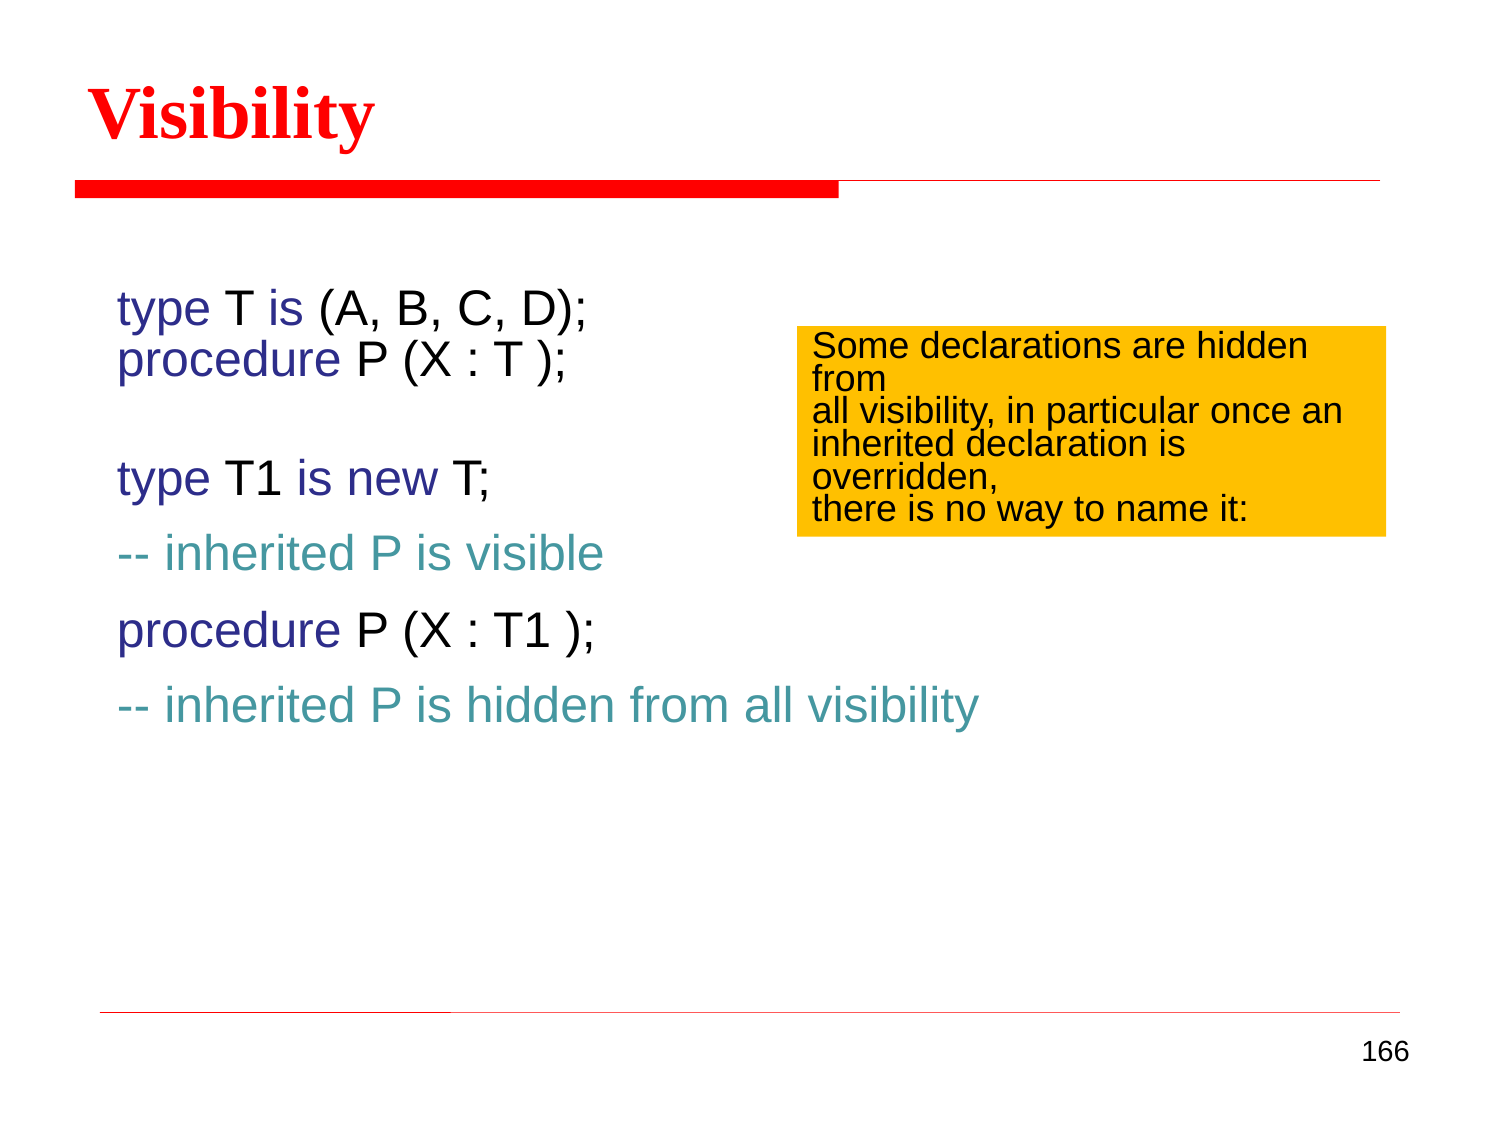

Visibility

type T is (A, B, C, D);
procedure P (X : T );

type T1 is new T;

-- inherited P is visible

procedure P (X : T1 );

-- inherited P is hidden from all visibility
Some declarations are hidden from
all visibility, in particular once an
inherited declaration is overridden,
there is no way to name it:
166